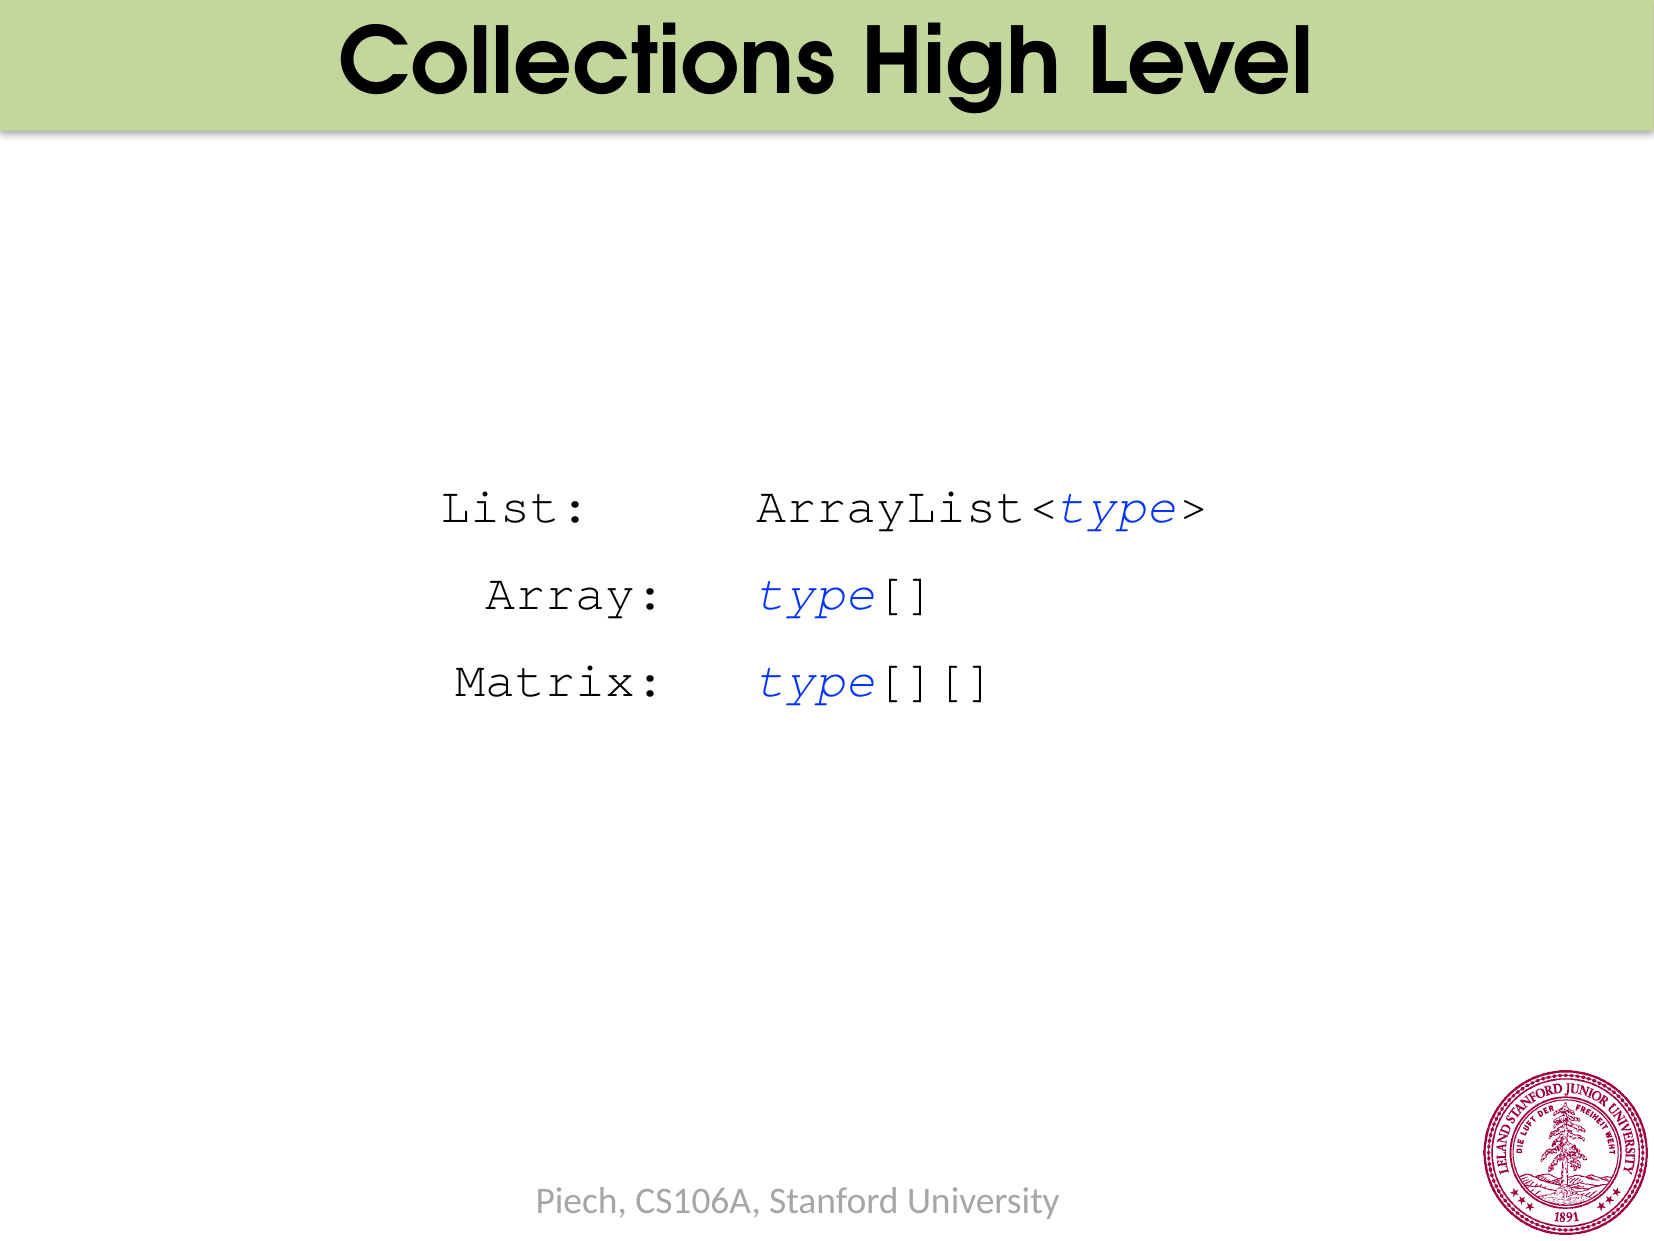

Collections High Level
List:
ArrayList<type>
Array:
type[]
Matrix:
type[][]